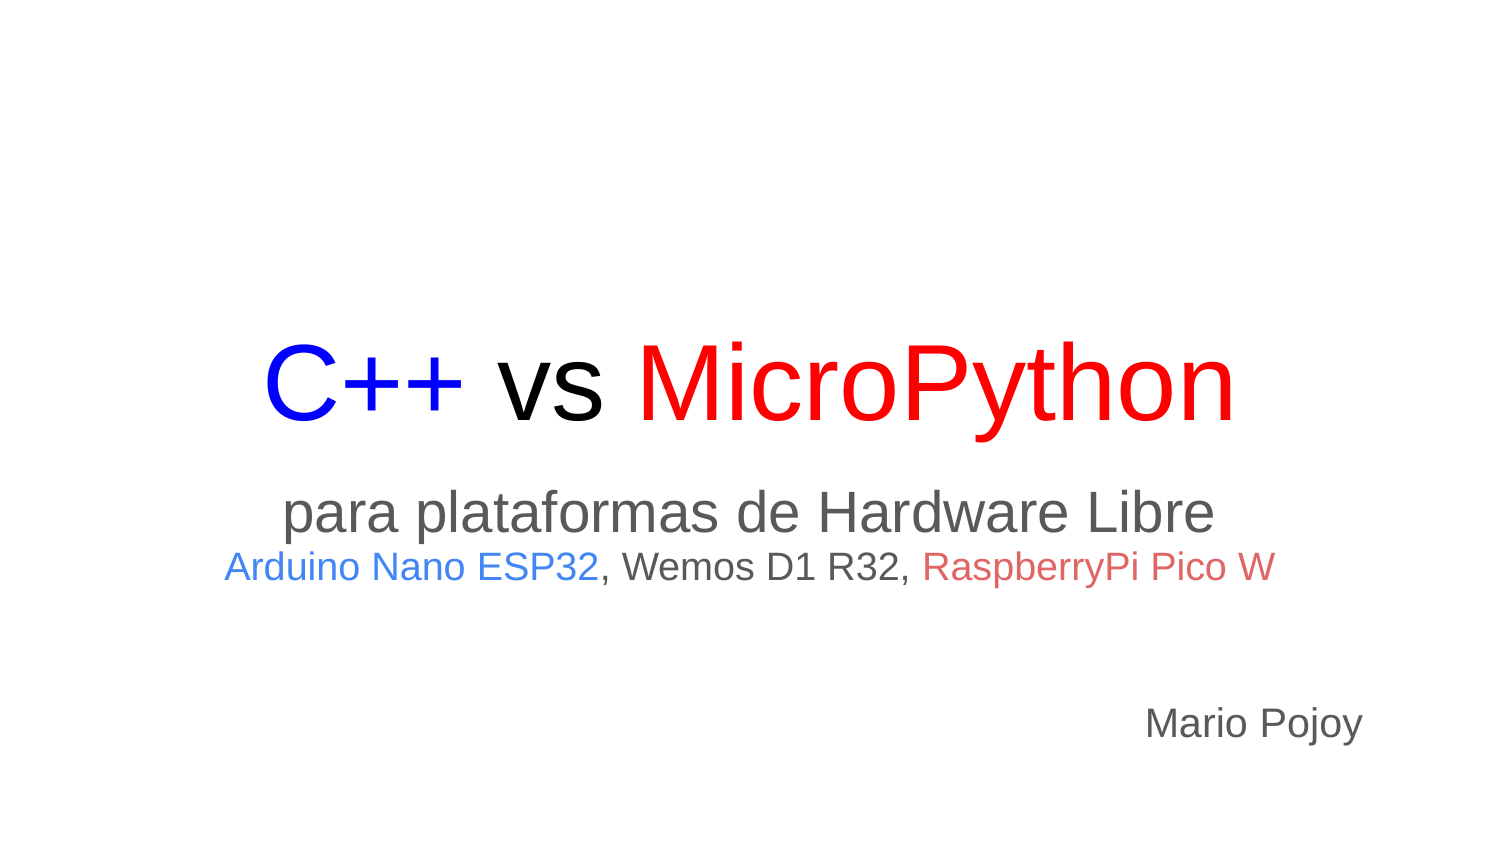

# C++ vs MicroPython
para plataformas de Hardware Libre
Arduino Nano ESP32, Wemos D1 R32, RaspberryPi Pico W
Mario Pojoy